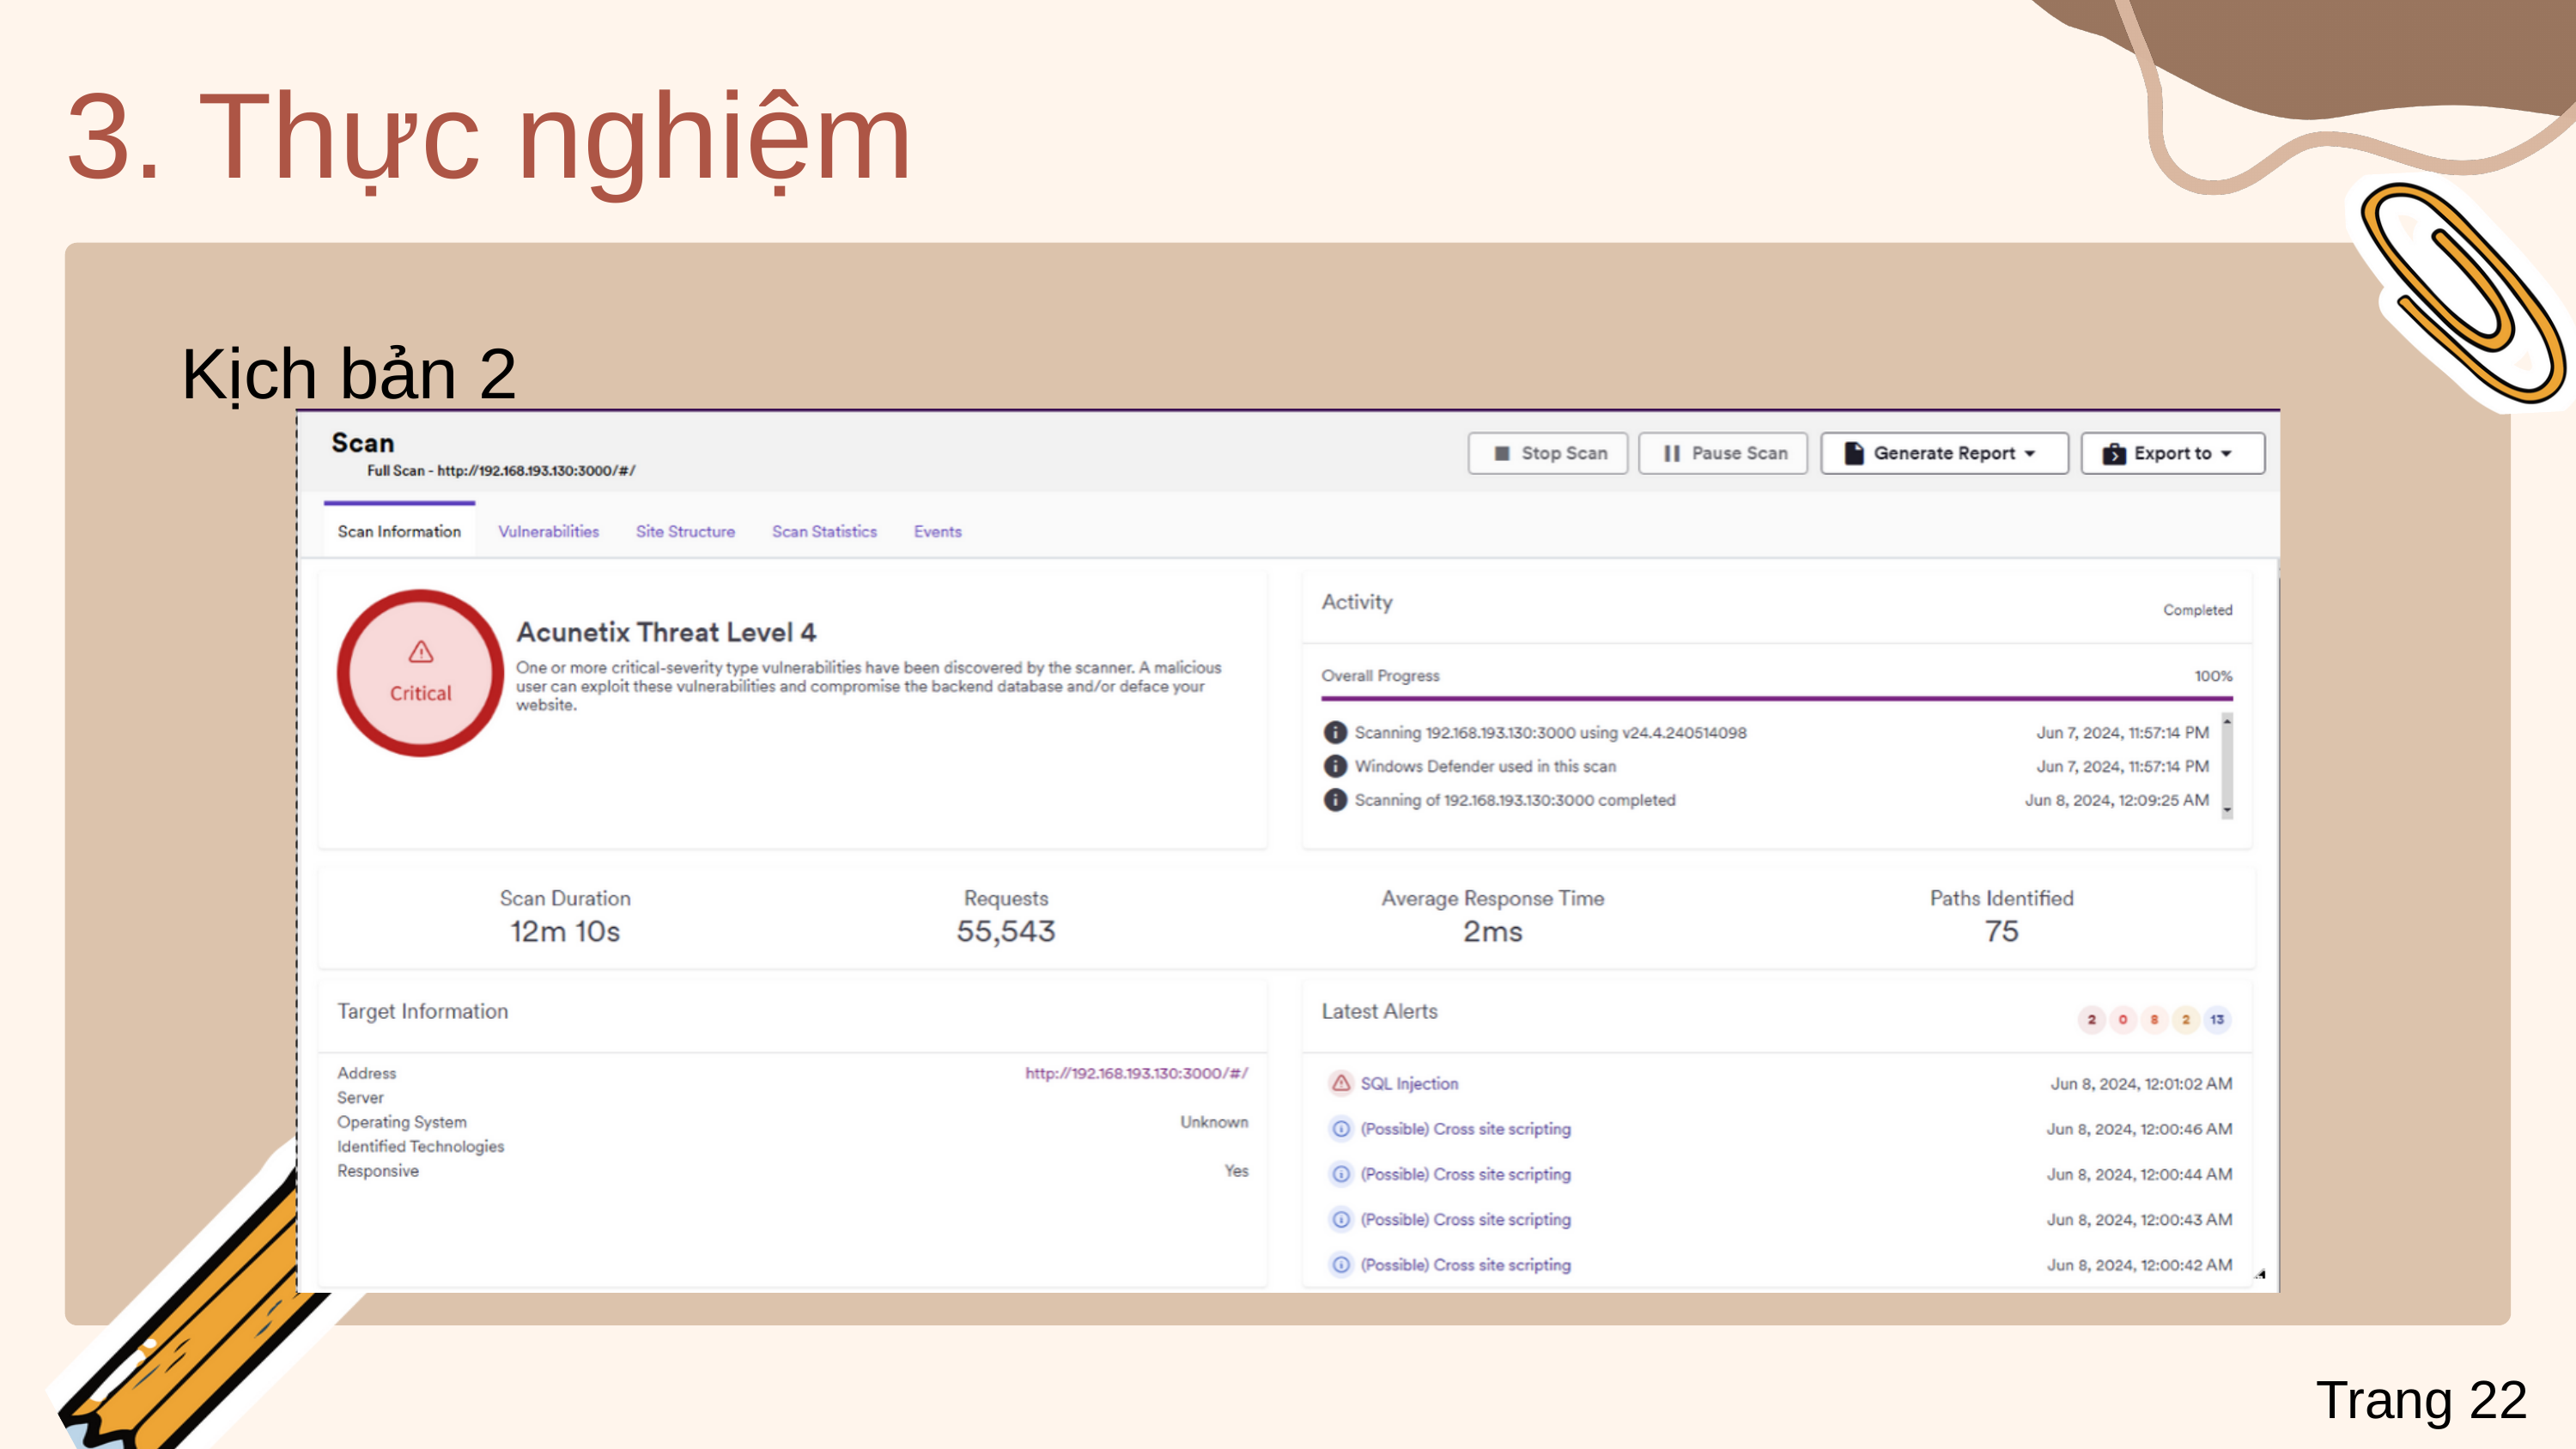

3. Thực nghiệm

Kịch bản 2

Trang 22